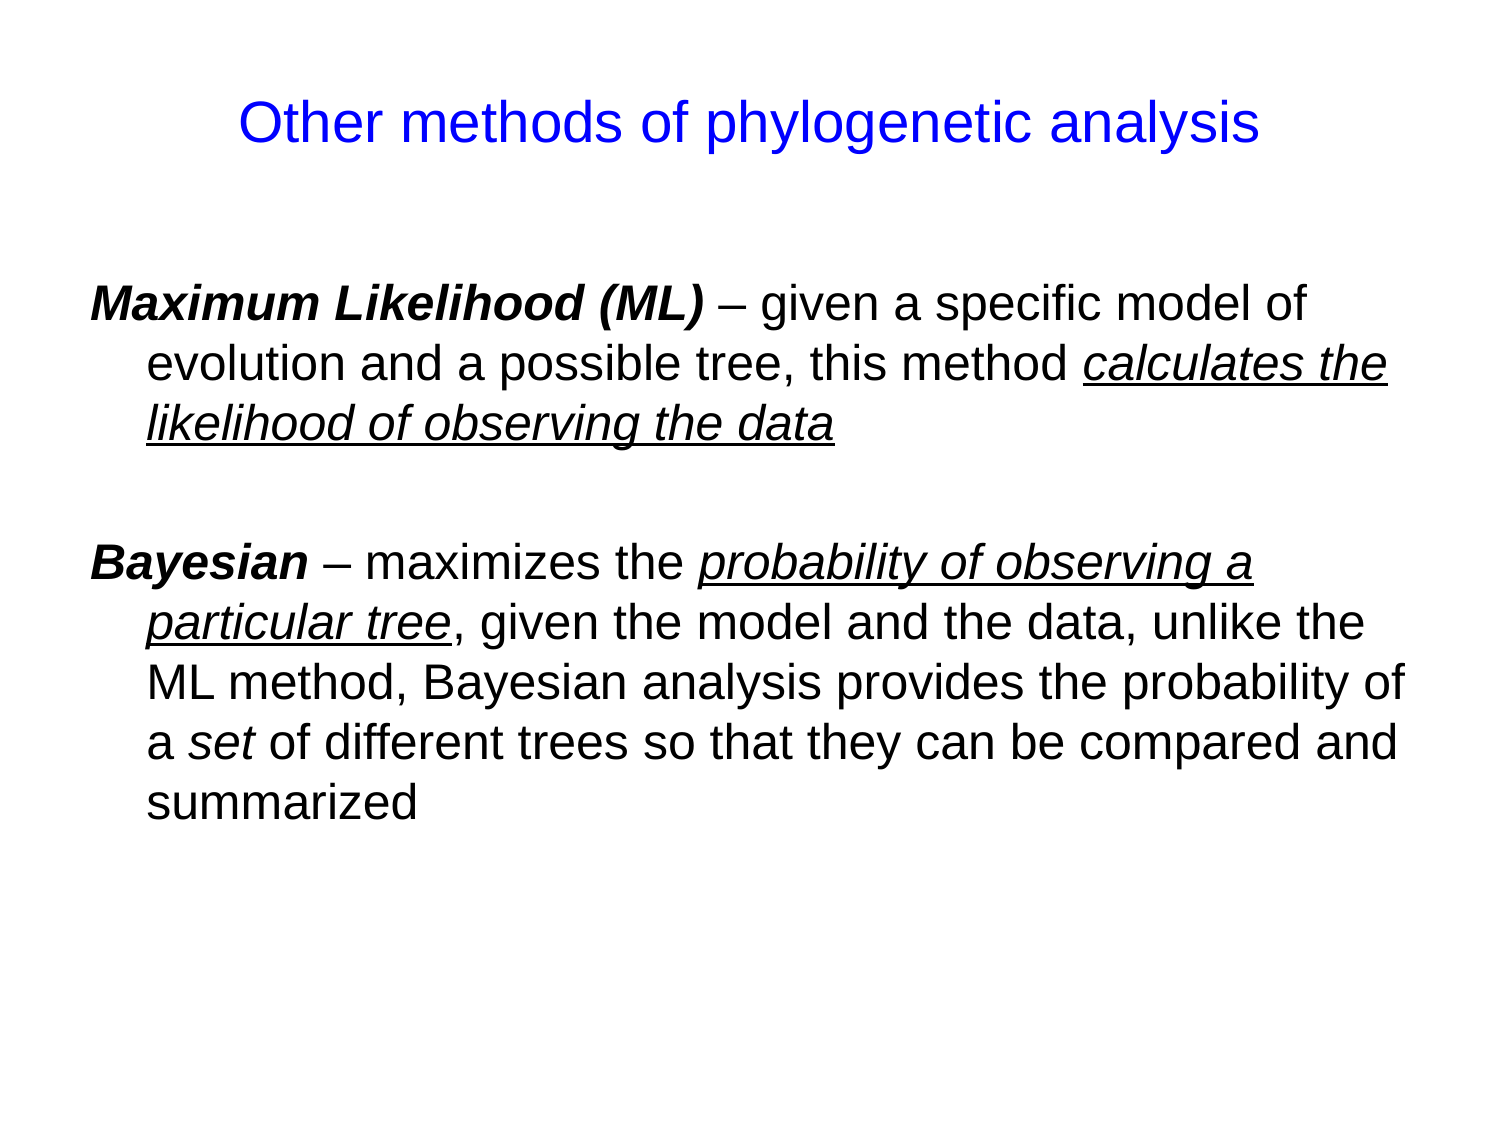

# Other methods of phylogenetic analysis
Maximum Likelihood (ML) – given a specific model of evolution and a possible tree, this method calculates the likelihood of observing the data

Bayesian – maximizes the probability of observing a particular tree, given the model and the data, unlike the ML method, Bayesian analysis provides the probability of a set of different trees so that they can be compared and summarized